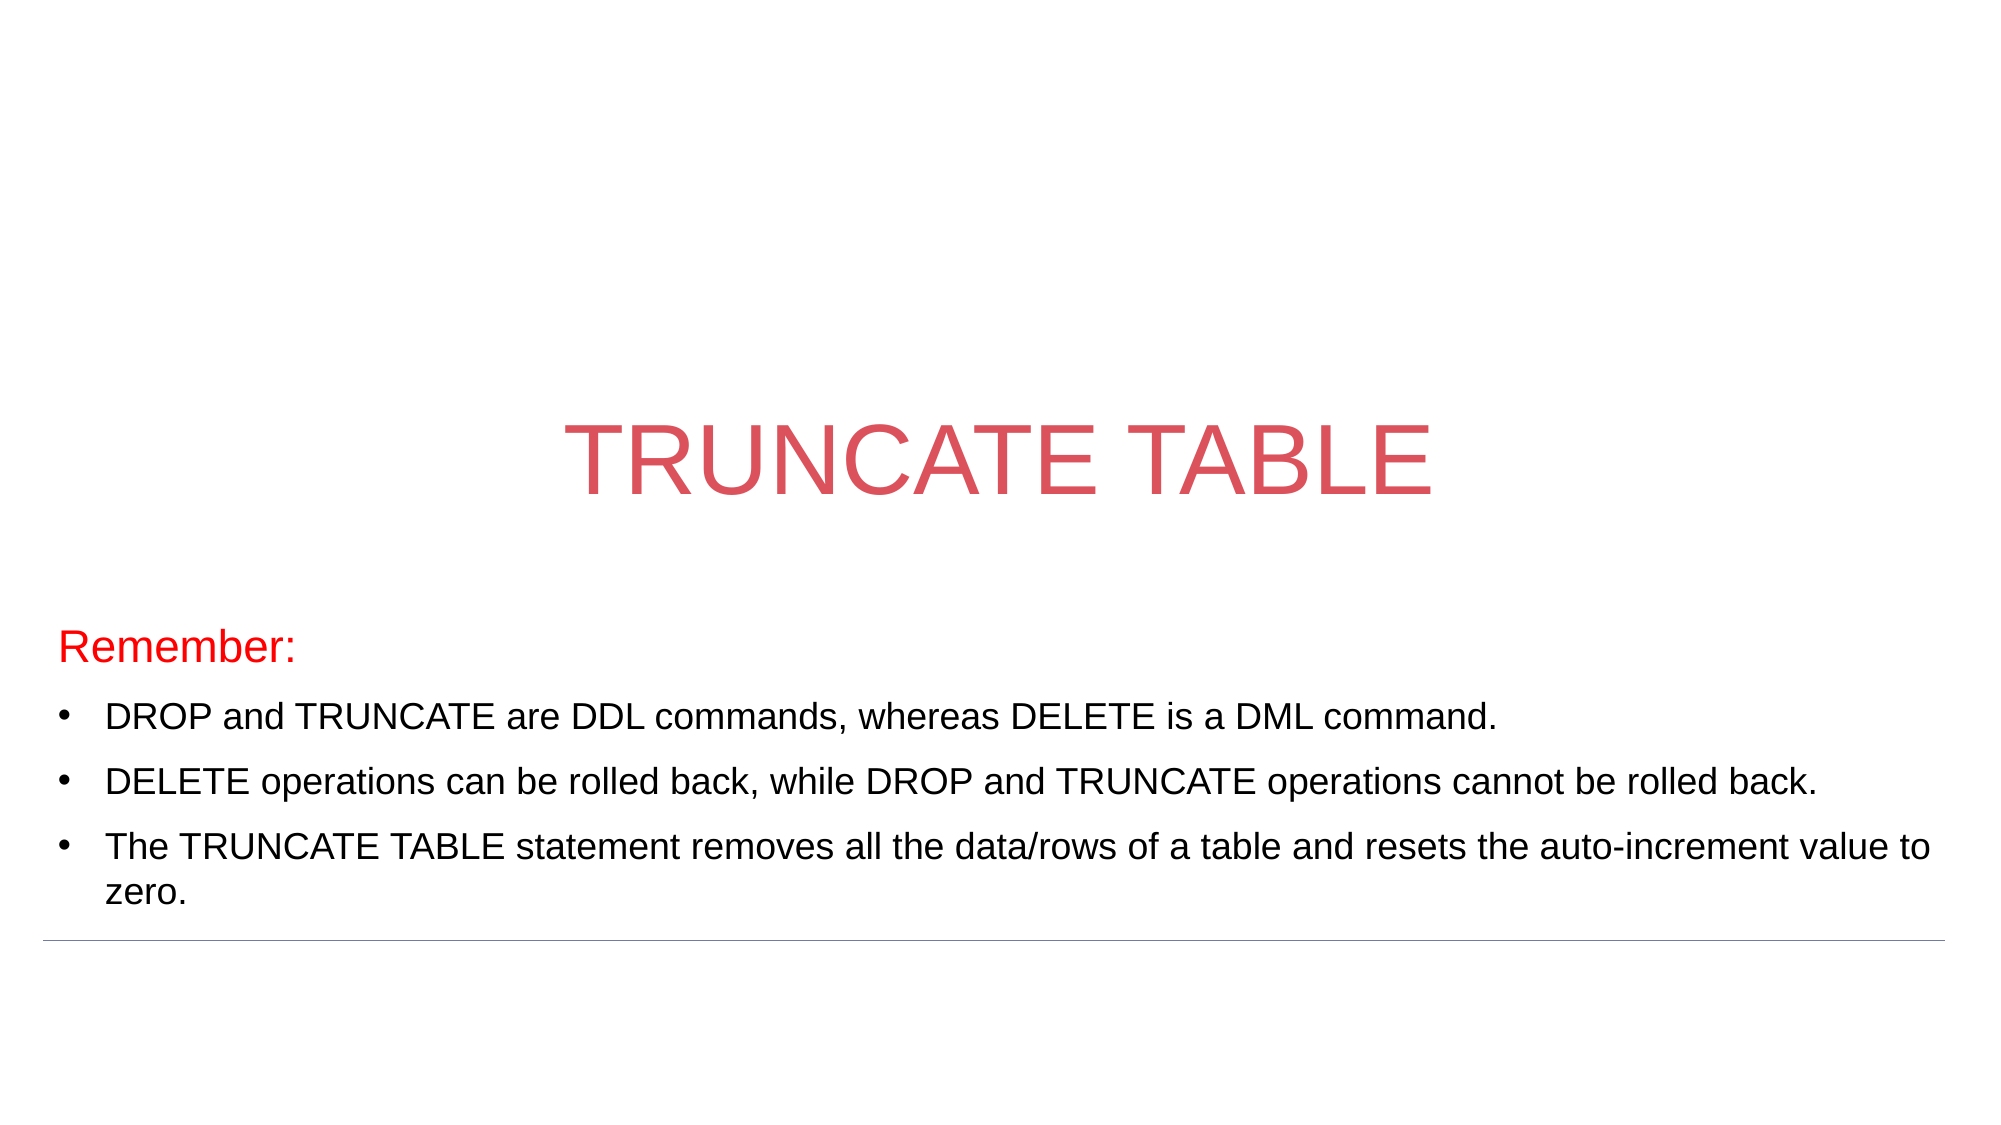

TRUNCATE TABLE
Remember:

DROP and TRUNCATE are DDL commands, whereas DELETE is a DML command.

DELETE operations can be rolled back, while DROP and TRUNCATE operations cannot be rolled back.

The TRUNCATE TABLE statement removes all the data/rows of a table and resets the auto-increment value to zero.